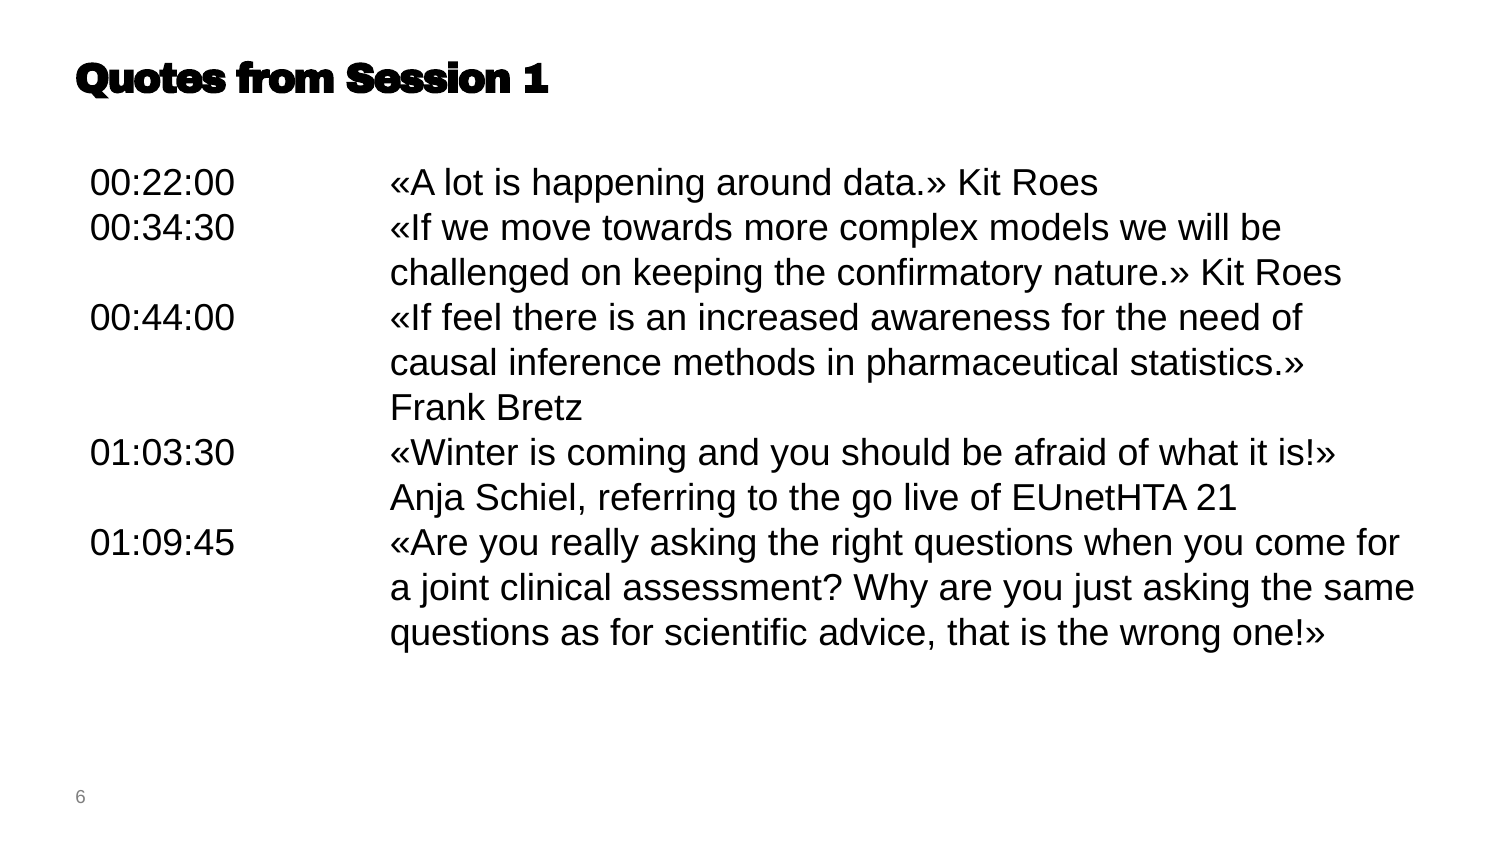

# Quotes from Session 1
00:22:00		«A lot is happening around data.» Kit Roes
00:34:30		«If we move towards more complex models we will be 		challenged on keeping the confirmatory nature.» Kit Roes
00:44:00		«If feel there is an increased awareness for the need of 		causal inference methods in pharmaceutical statistics.»
		Frank Bretz
01:03:30		«Winter is coming and you should be afraid of what it is!» 		Anja Schiel, referring to the go live of EUnetHTA 21
01:09:45		«Are you really asking the right questions when you come for 		a joint clinical assessment? Why are you just asking the same 		questions as for scientific advice, that is the wrong one!»
6